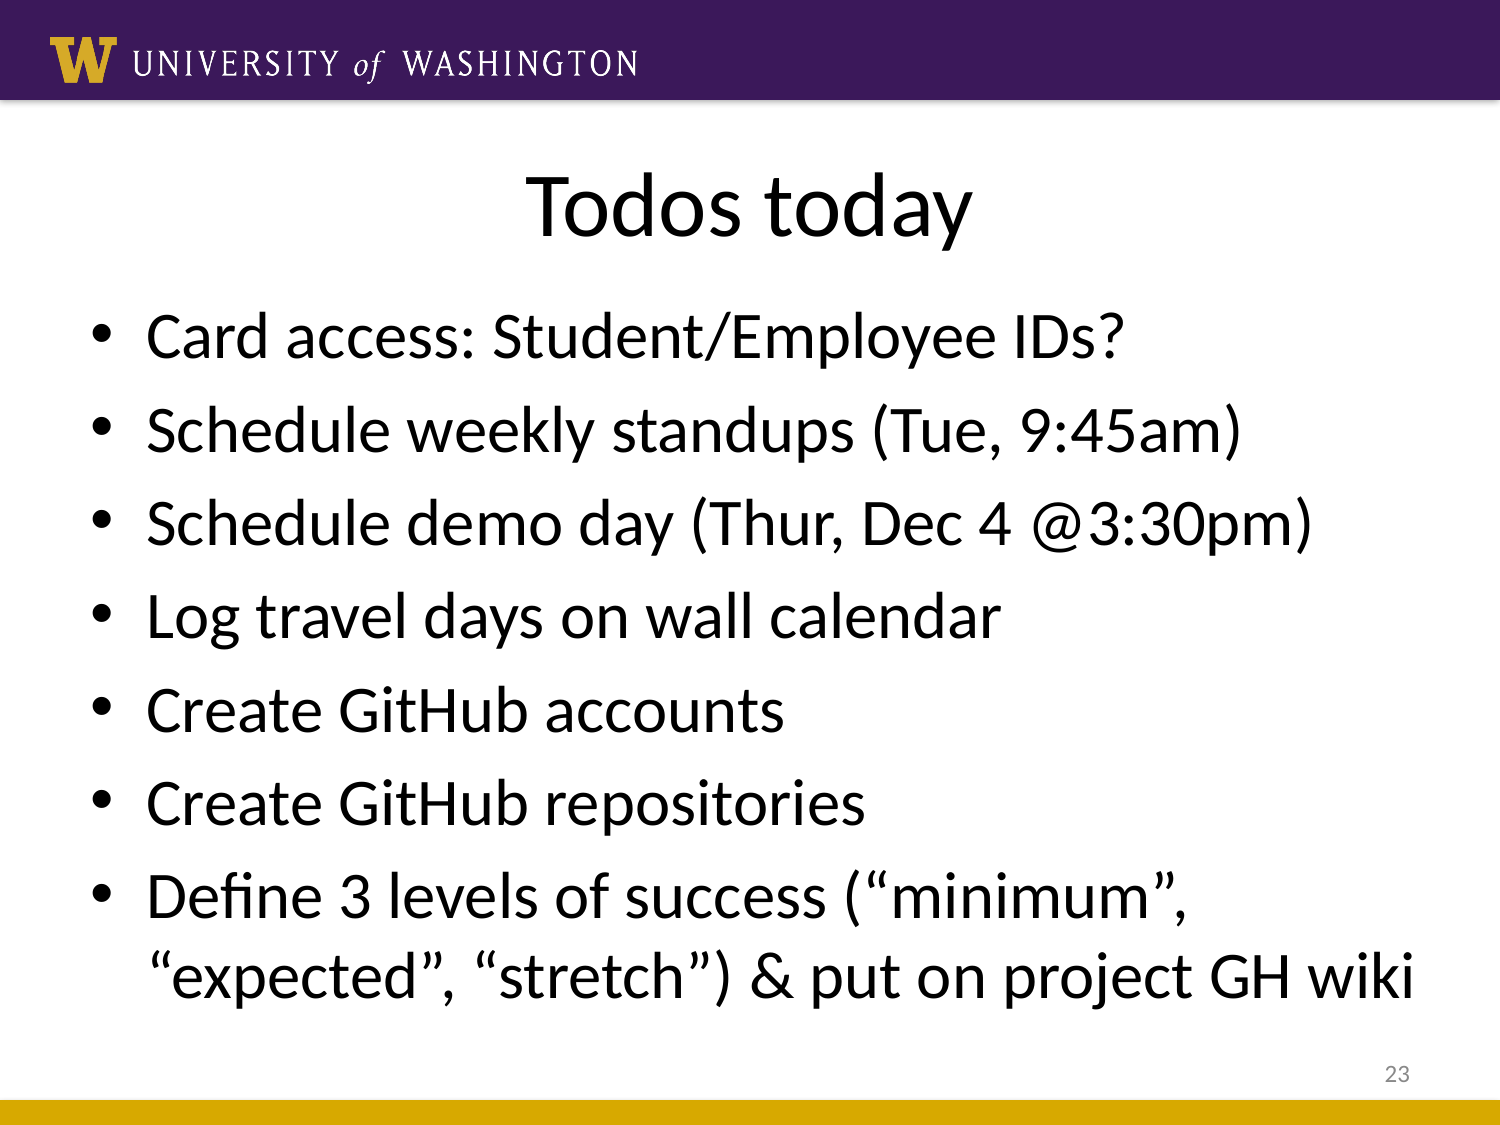

# Todos today
Card access: Student/Employee IDs?
Schedule weekly standups (Tue, 9:45am)
Schedule demo day (Thur, Dec 4 @3:30pm)
Log travel days on wall calendar
Create GitHub accounts
Create GitHub repositories
Define 3 levels of success (“minimum”, “expected”, “stretch”) & put on project GH wiki
23